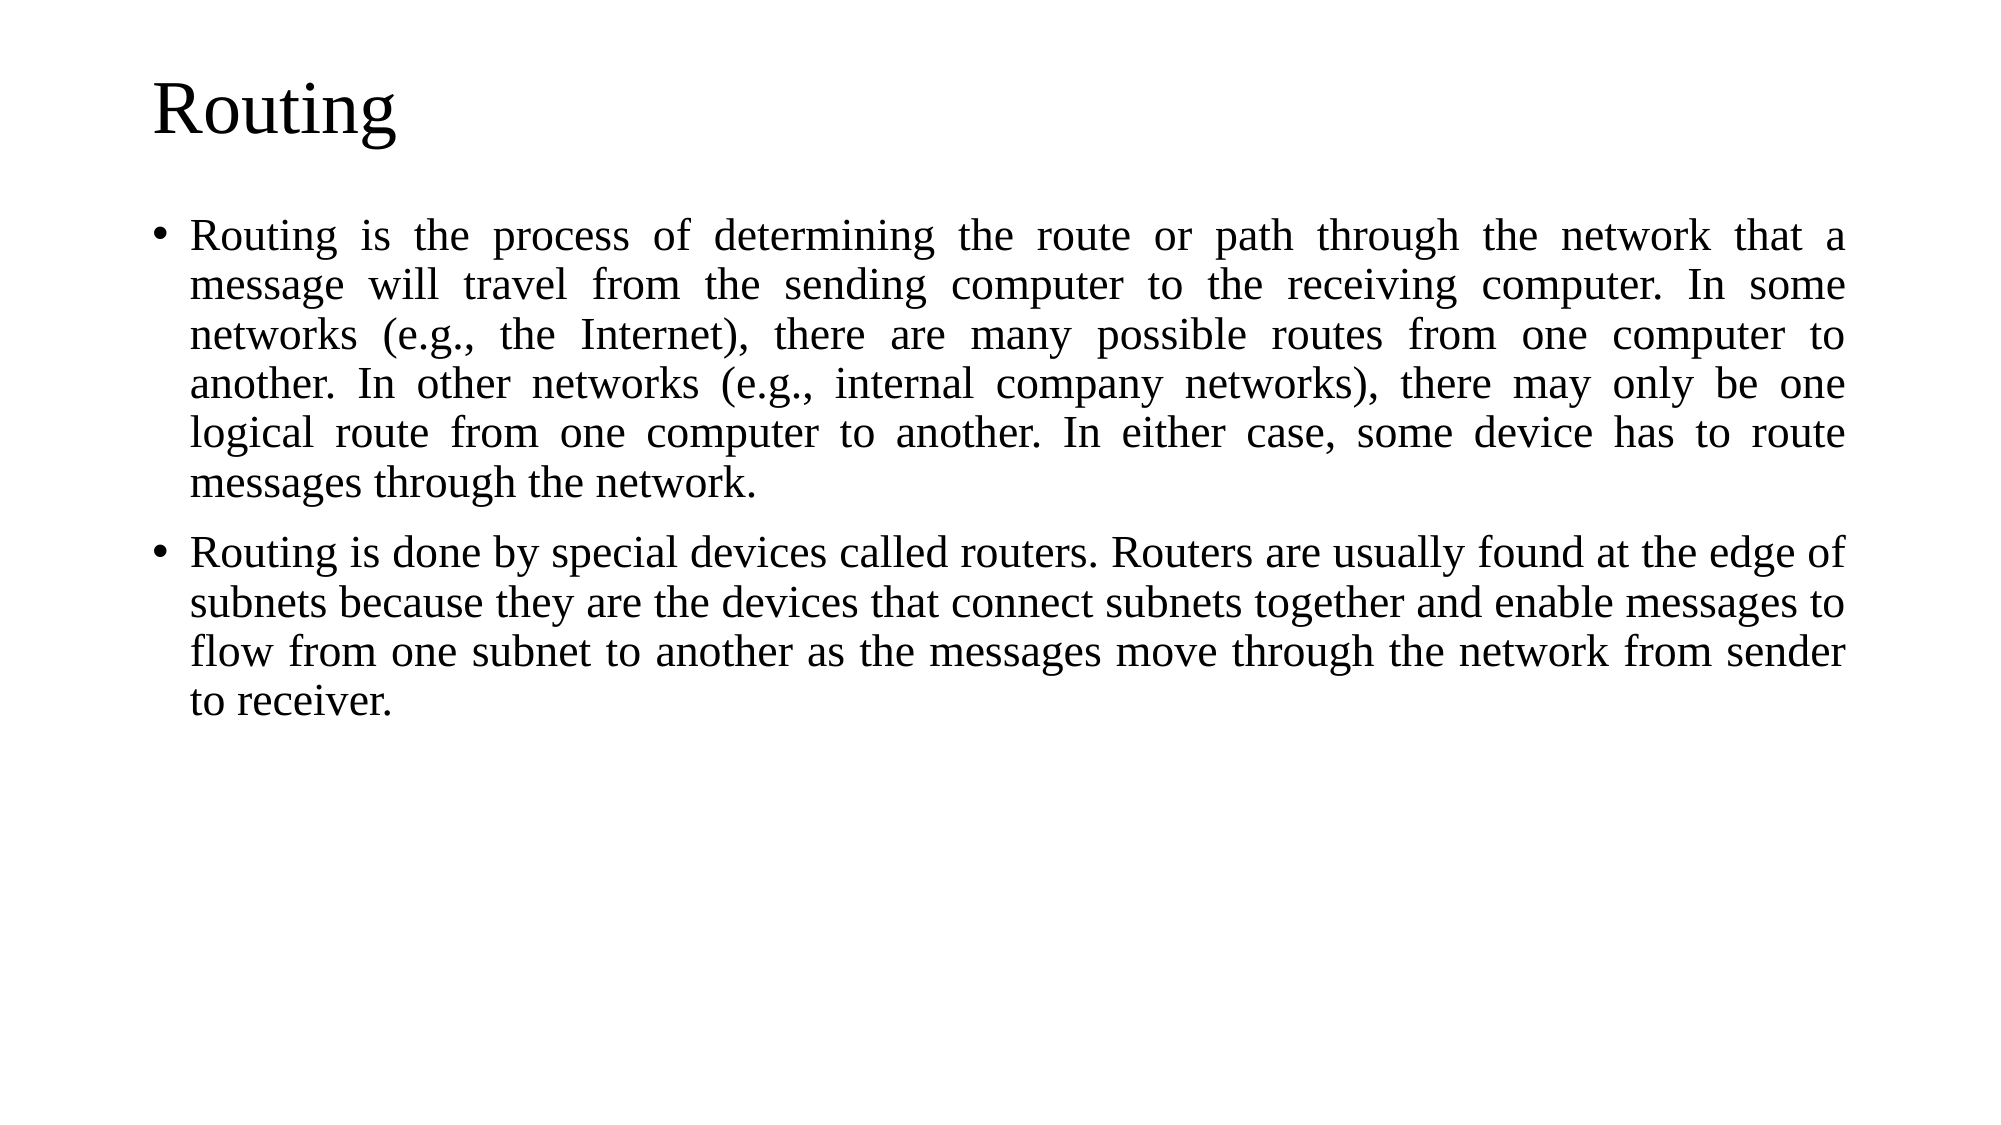

# Routing
Routing is the process of determining the route or path through the network that a message will travel from the sending computer to the receiving computer. In some networks (e.g., the Internet), there are many possible routes from one computer to another. In other networks (e.g., internal company networks), there may only be one logical route from one computer to another. In either case, some device has to route messages through the network.
Routing is done by special devices called routers. Routers are usually found at the edge of subnets because they are the devices that connect subnets together and enable messages to flow from one subnet to another as the messages move through the network from sender to receiver.